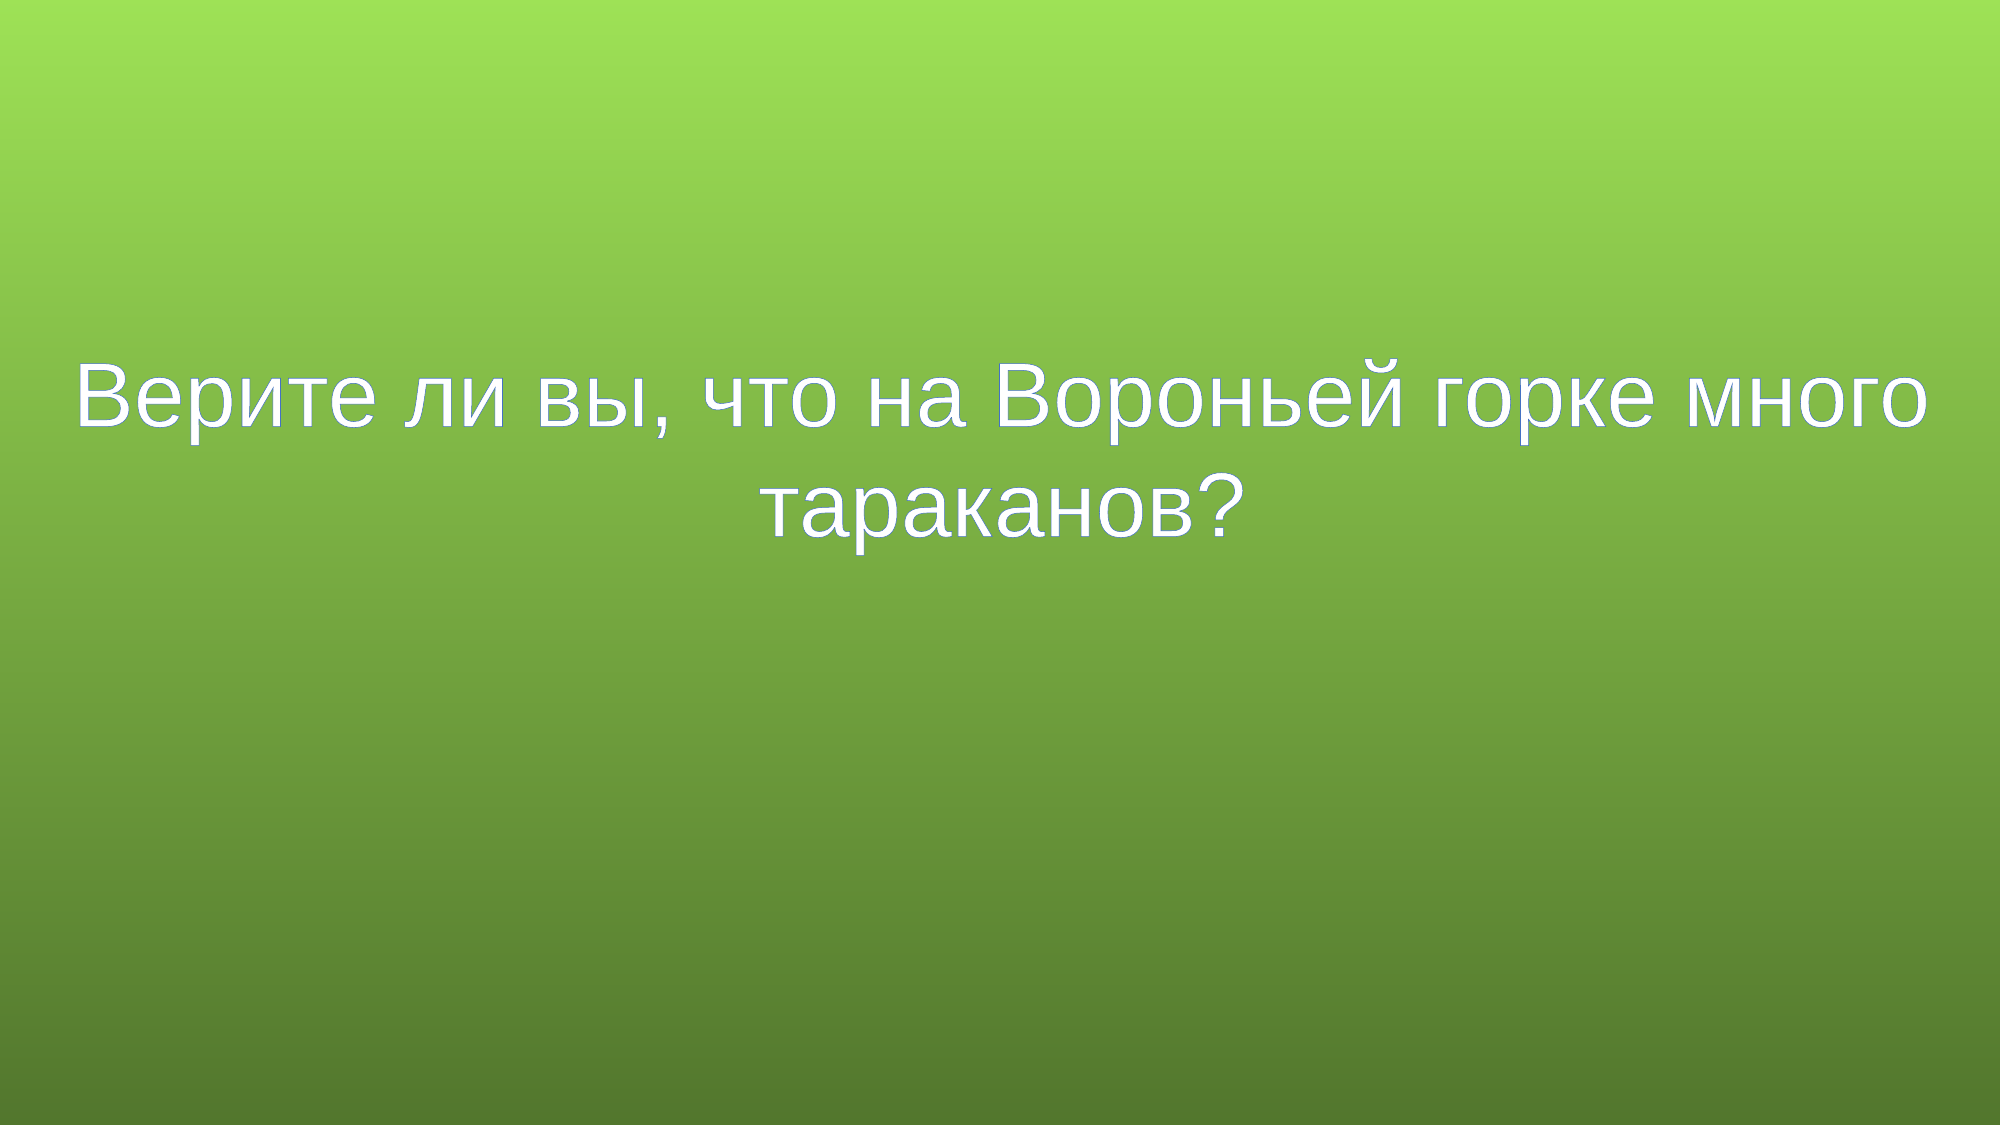

# Верите ли вы, что на Вороньей горке много тараканов?